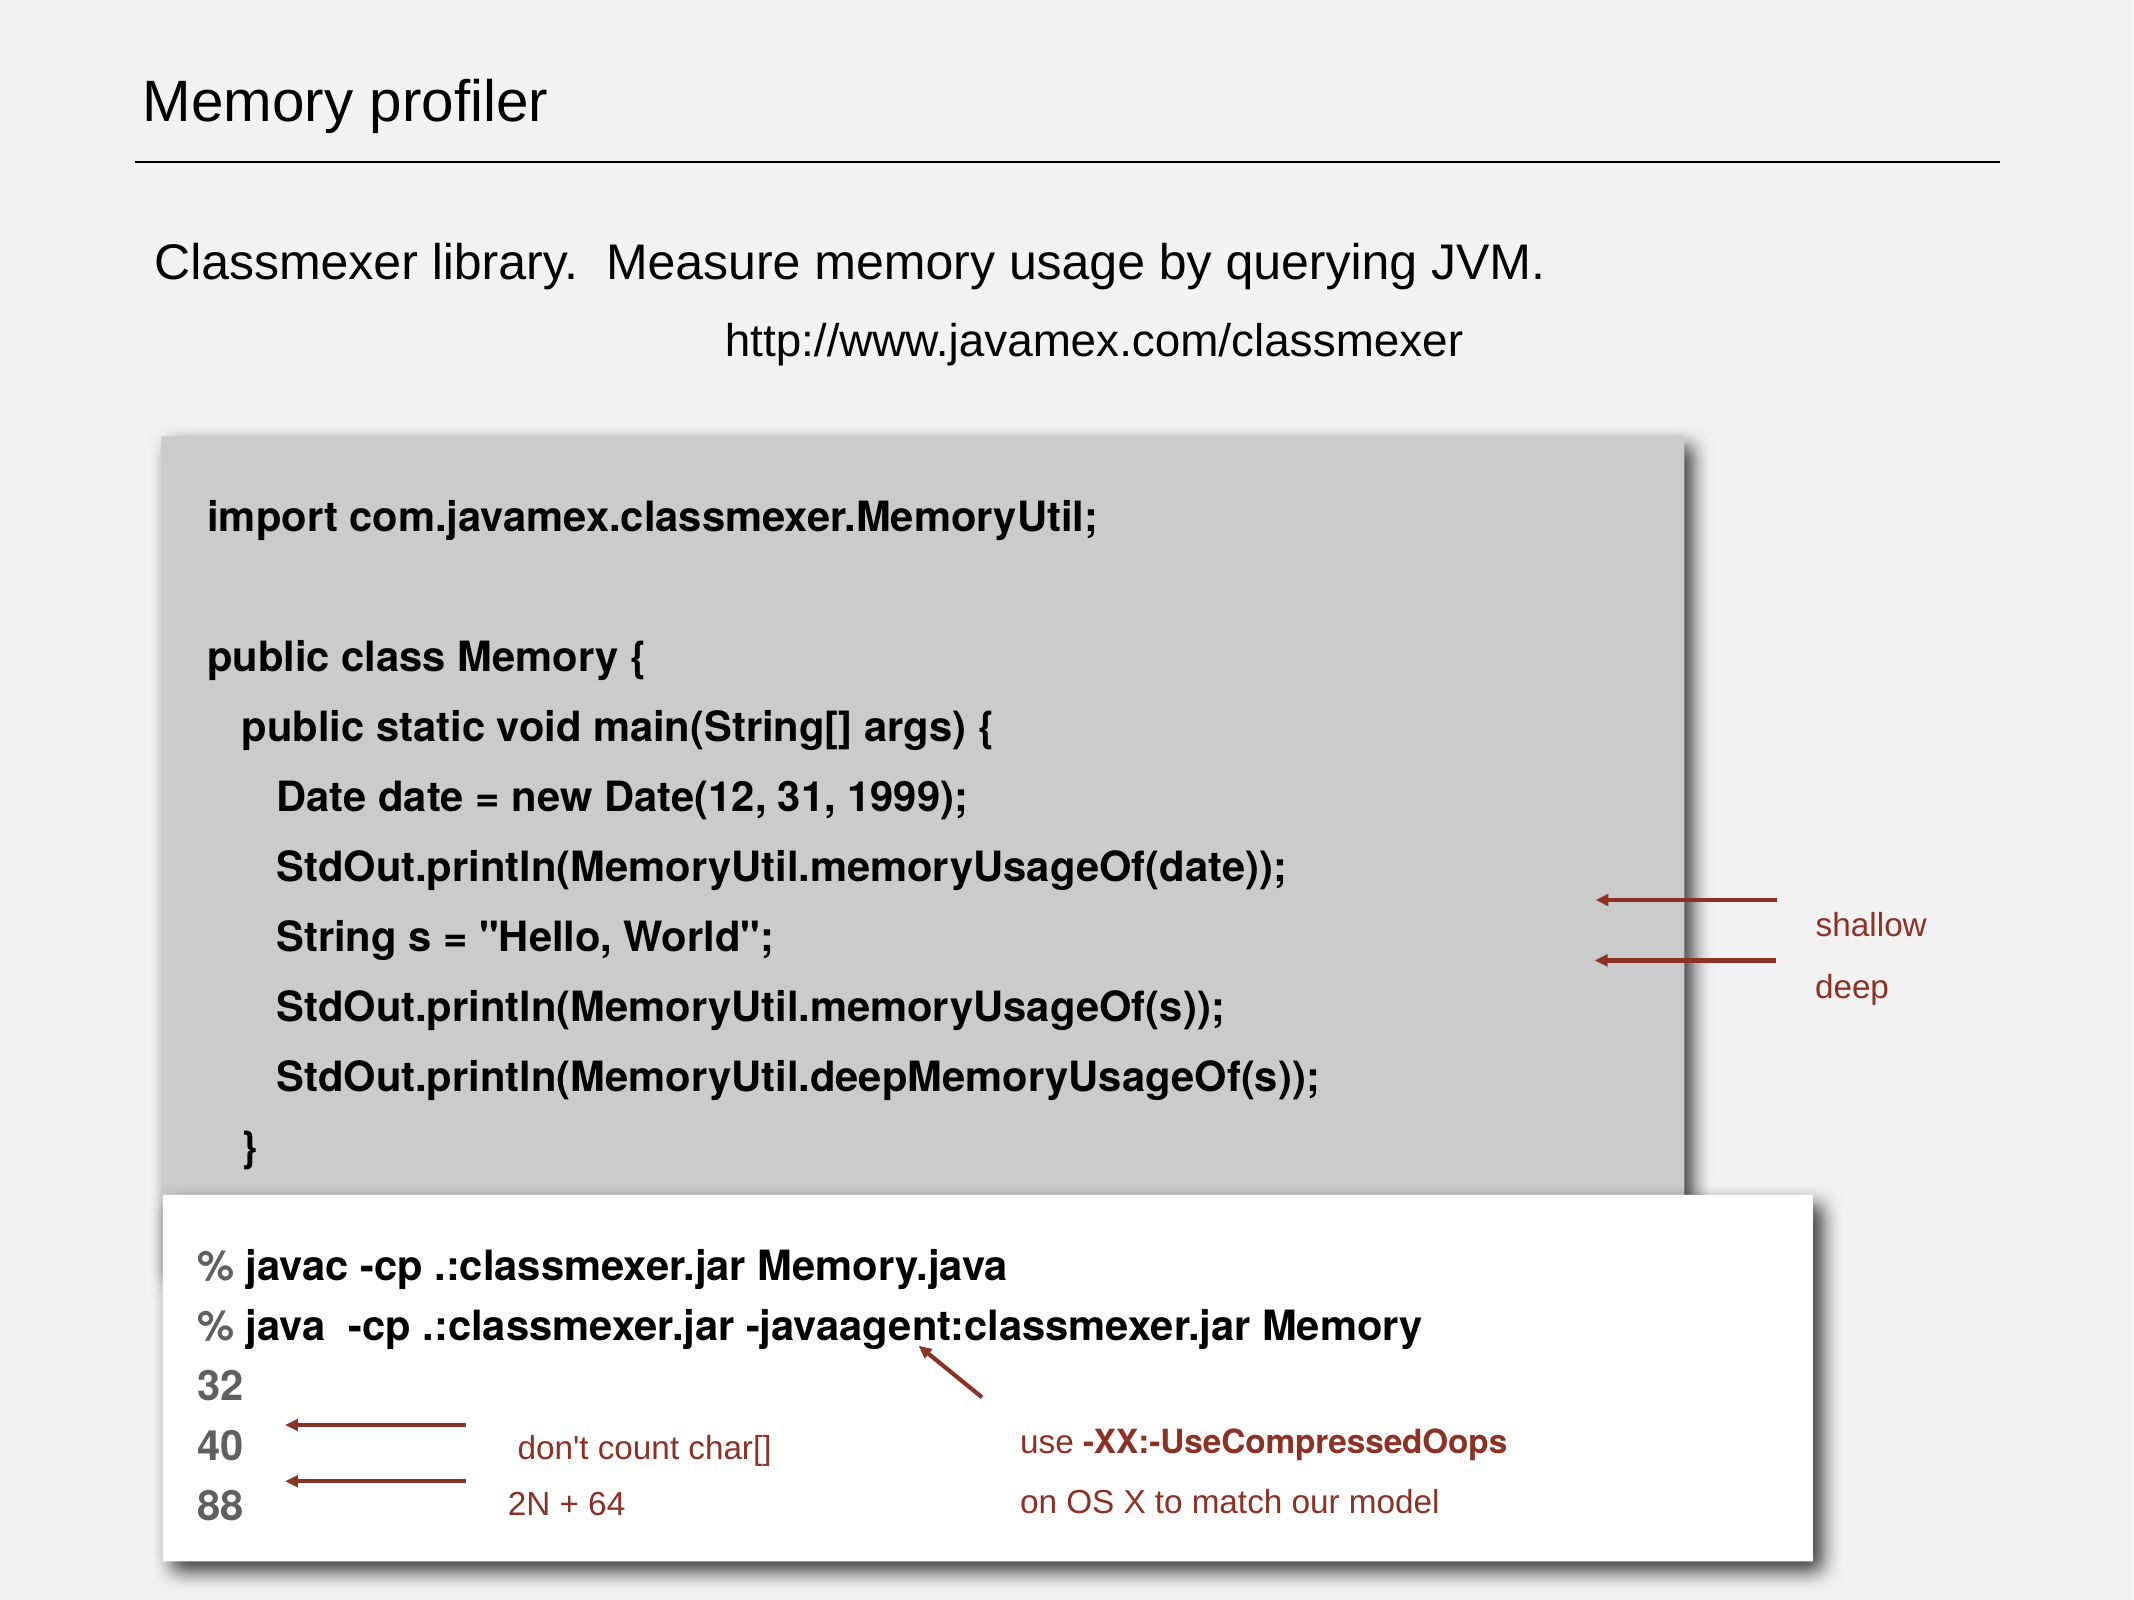

# Memory profiler
Classmexer library.  Measure memory usage by querying JVM.

http://www.javamex.com/classmexer
 import com.javamex.classmexer.MemoryUtil;

 public class Memory {
    public static void main(String[] args) {
       Date date = new Date(12, 31, 1999);
       StdOut.println(MemoryUtil.memoryUsageOf(date));
       String s = "Hello, World";
       StdOut.println(MemoryUtil.memoryUsageOf(s));
       StdOut.println(MemoryUtil.deepMemoryUsageOf(s));
    }
 }
shallow

deep

% javac -cp .:classmexer.jar Memory.java
% java  -cp .:classmexer.jar -javaagent:classmexer.jar Memory
32
40
88

use -XX:-UseCompressedOops
on OS X to match our model
don't count char[]

2N + 64

26